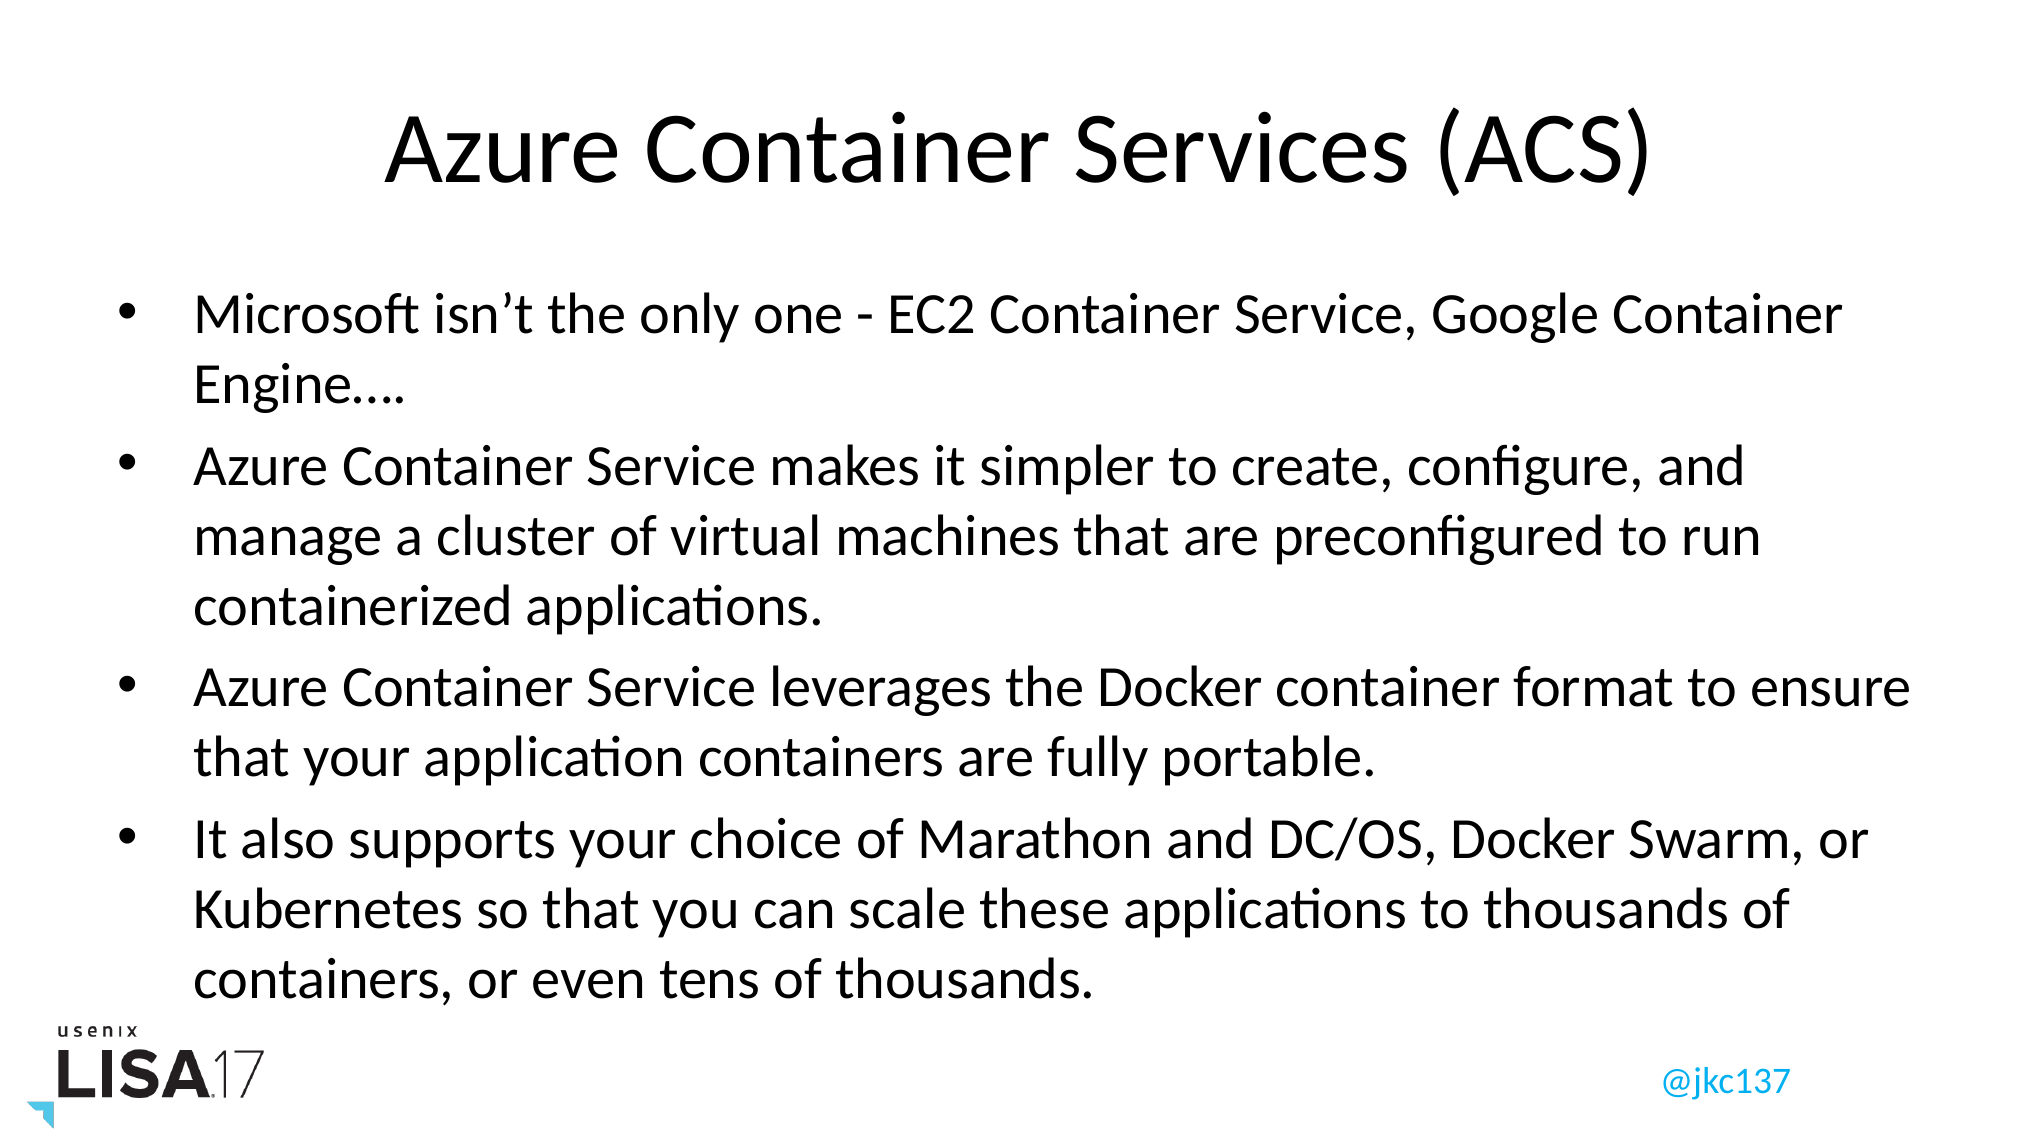

# Azure Container Services (ACS)
Microsoft isn’t the only one - EC2 Container Service, Google Container Engine….
Azure Container Service makes it simpler to create, configure, and manage a cluster of virtual machines that are preconfigured to run containerized applications.
Azure Container Service leverages the Docker container format to ensure that your application containers are fully portable.
It also supports your choice of Marathon and DC/OS, Docker Swarm, or Kubernetes so that you can scale these applications to thousands of containers, or even tens of thousands.